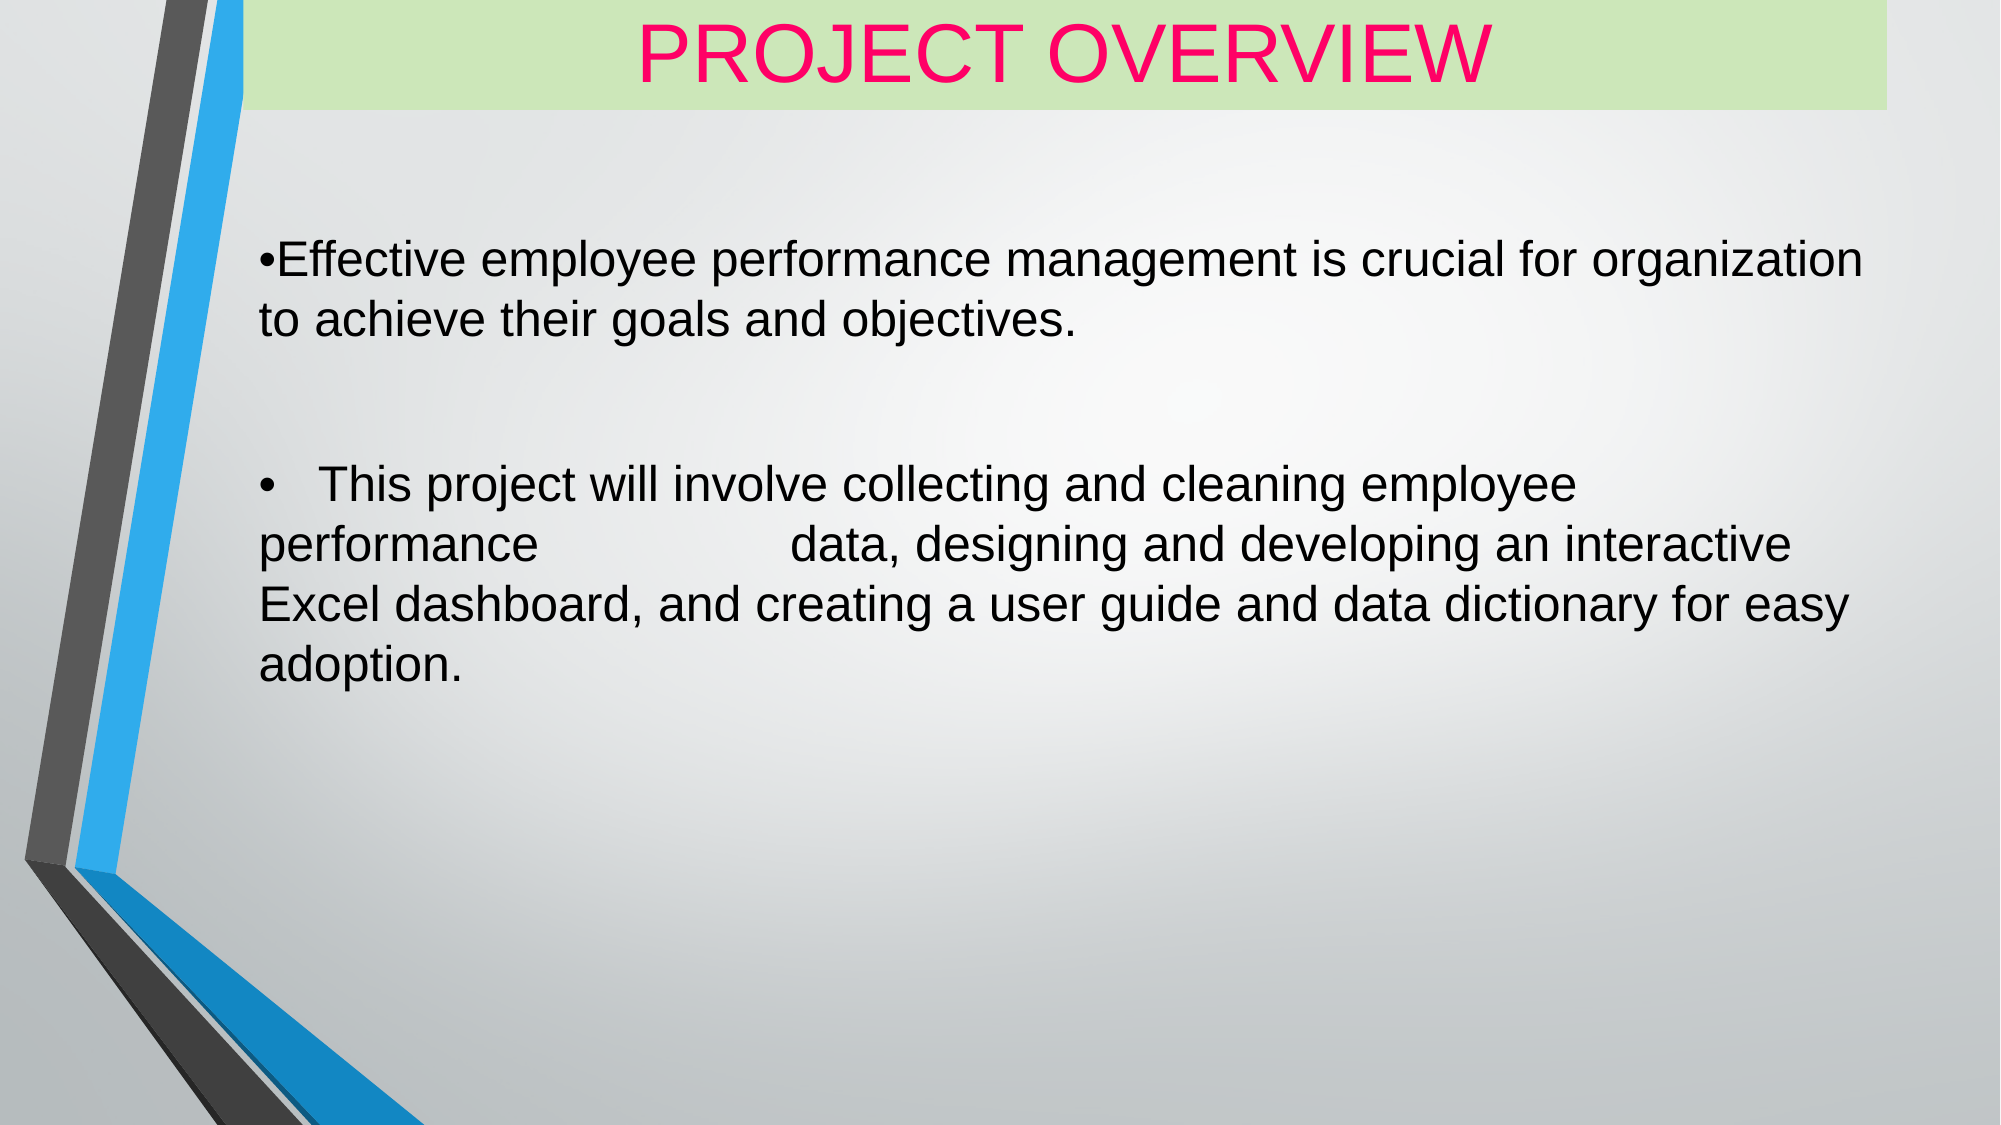

# PROJECT OVERVIEW
•Effective employee performance management is crucial for organization to achieve their goals and objectives.

•   This project will involve collecting and cleaning employee performance                  data, designing and developing an interactive Excel dashboard, and creating a user guide and data dictionary for easy adoption.